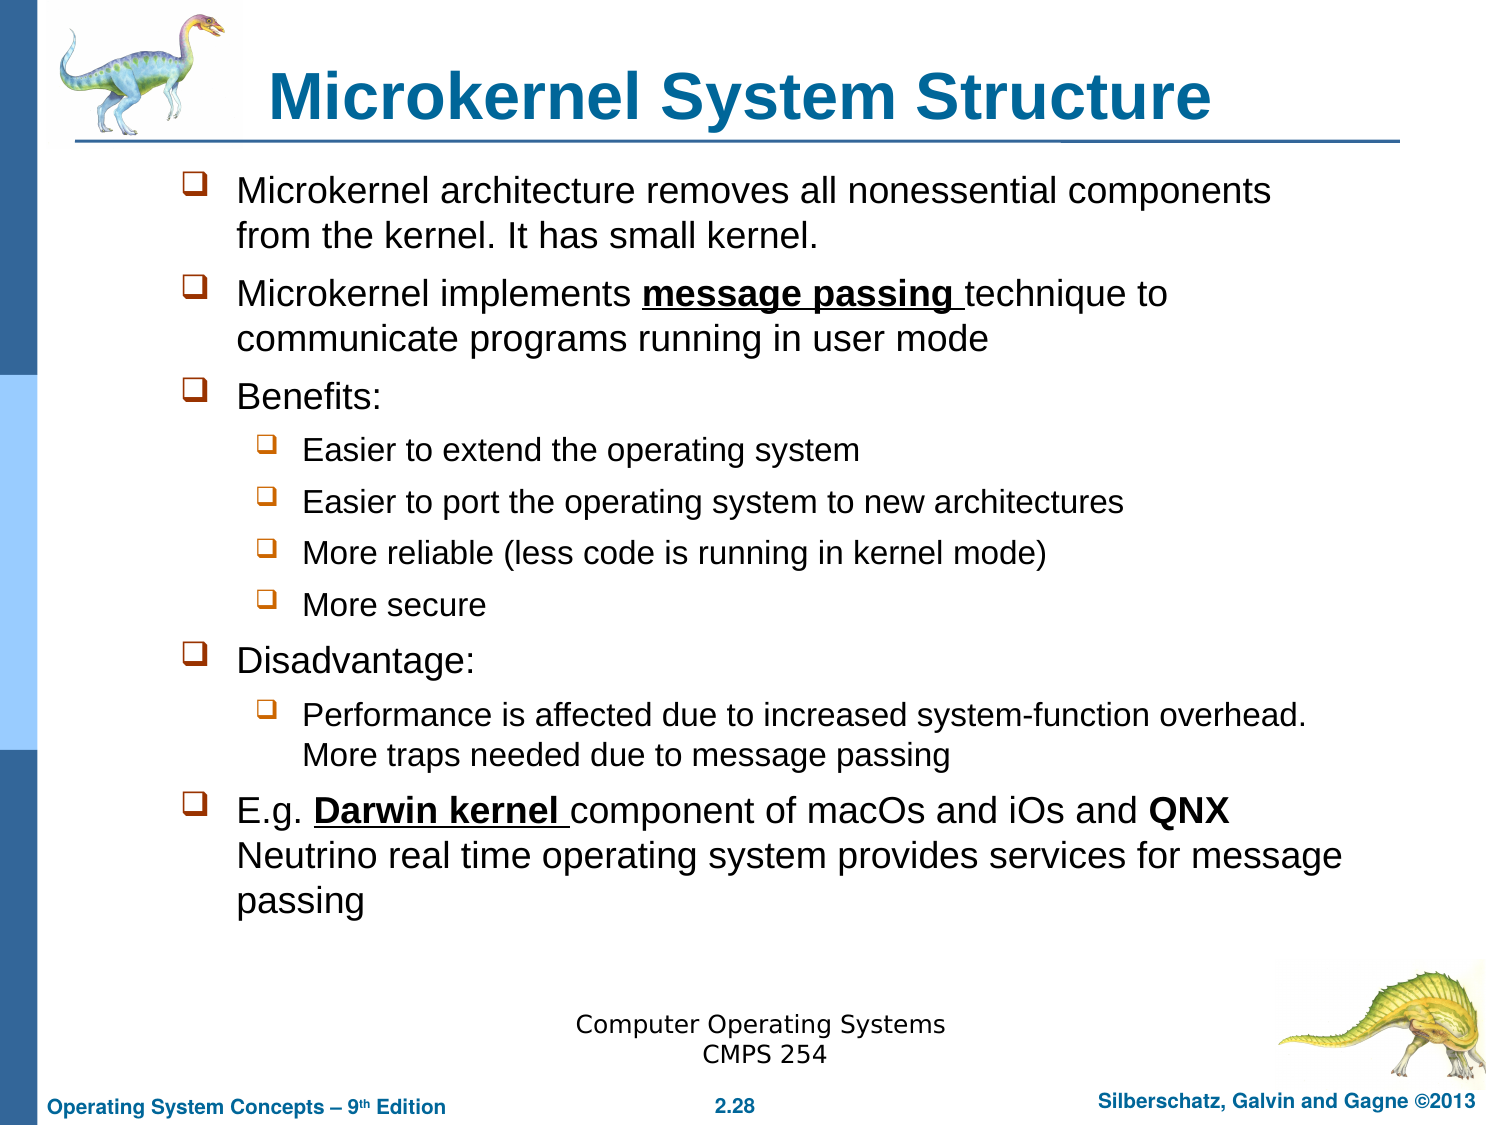

Microkernel System Structure
Microkernel architecture removes all nonessential components from the kernel. It has small kernel.
Microkernel implements message passing technique to communicate programs running in user mode
Benefits:
Easier to extend the operating system
Easier to port the operating system to new architectures
More reliable (less code is running in kernel mode)
More secure
Disadvantage:
Performance is affected due to increased system-function overhead. More traps needed due to message passing
E.g. Darwin kernel component of macOs and iOs and QNX Neutrino real time operating system provides services for message passing

Computer Operating Systems  CMPS 254